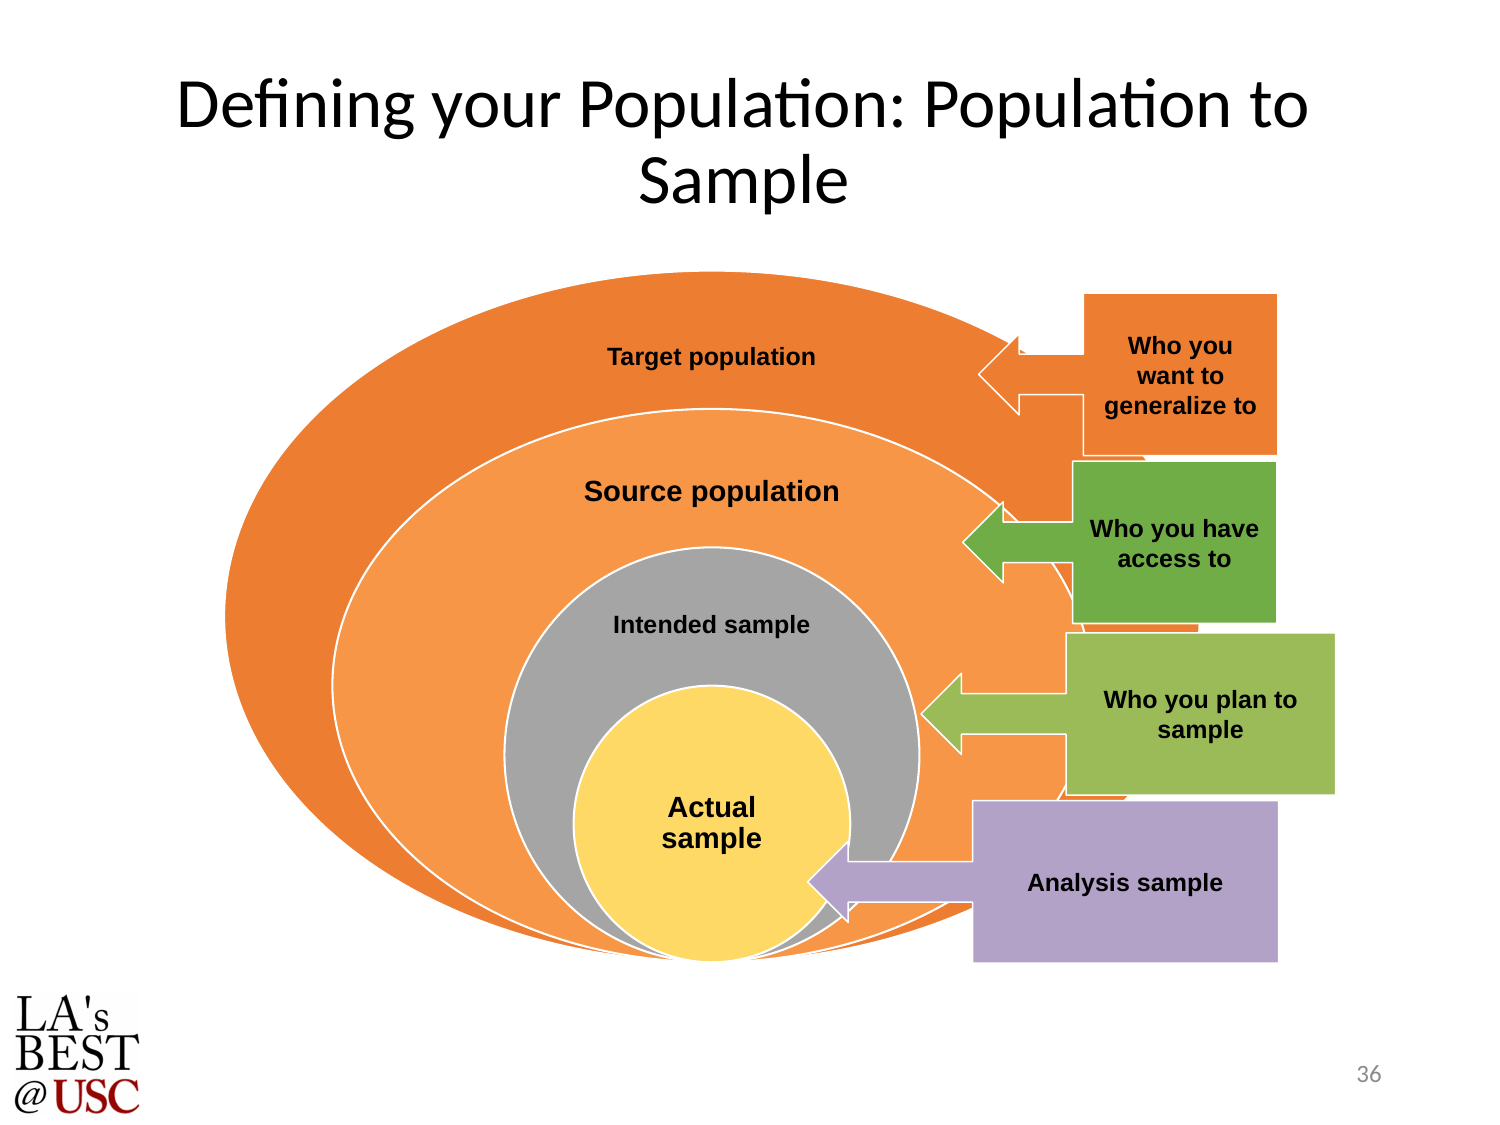

# Defining your Population: Population to Sample
Target population
Source population
Intended sample
Actual sample
Who you want to generalize to
Who you have access to
Who you plan to sample
Analysis sample
36